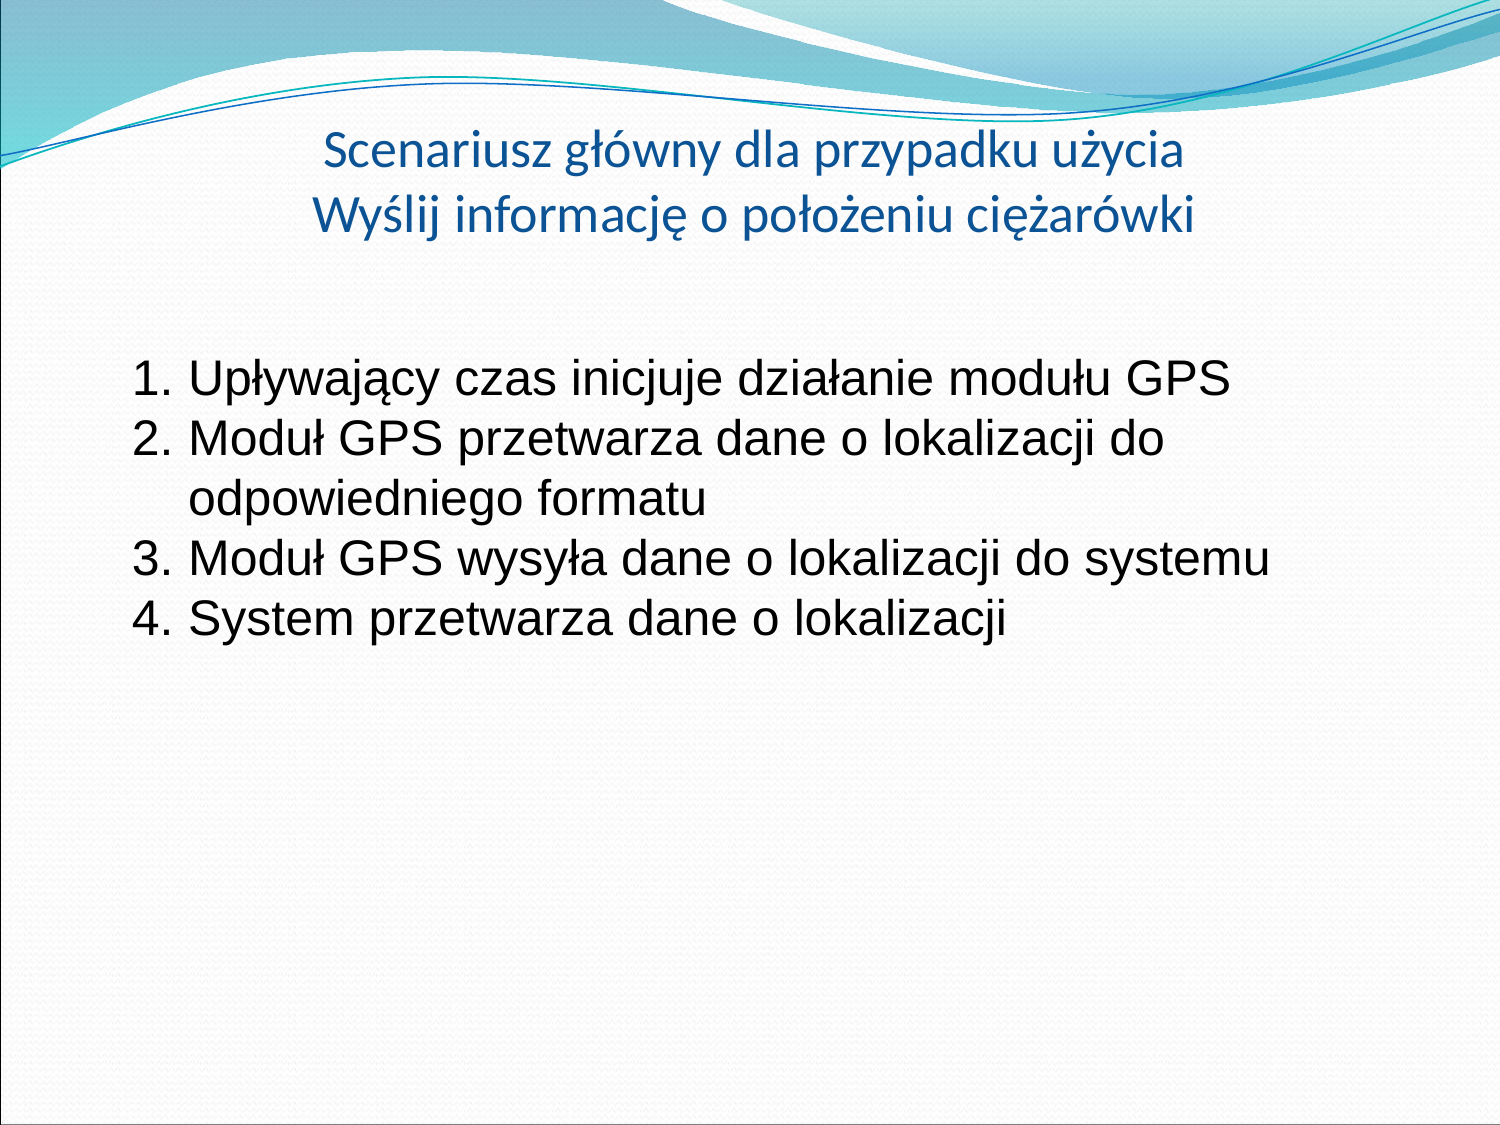

# Scenariusz główny dla przypadku użycia Wyślij informację o położeniu ciężarówki
Upływający czas inicjuje działanie modułu GPS
Moduł GPS przetwarza dane o lokalizacji do odpowiedniego formatu
Moduł GPS wysyła dane o lokalizacji do systemu
System przetwarza dane o lokalizacji